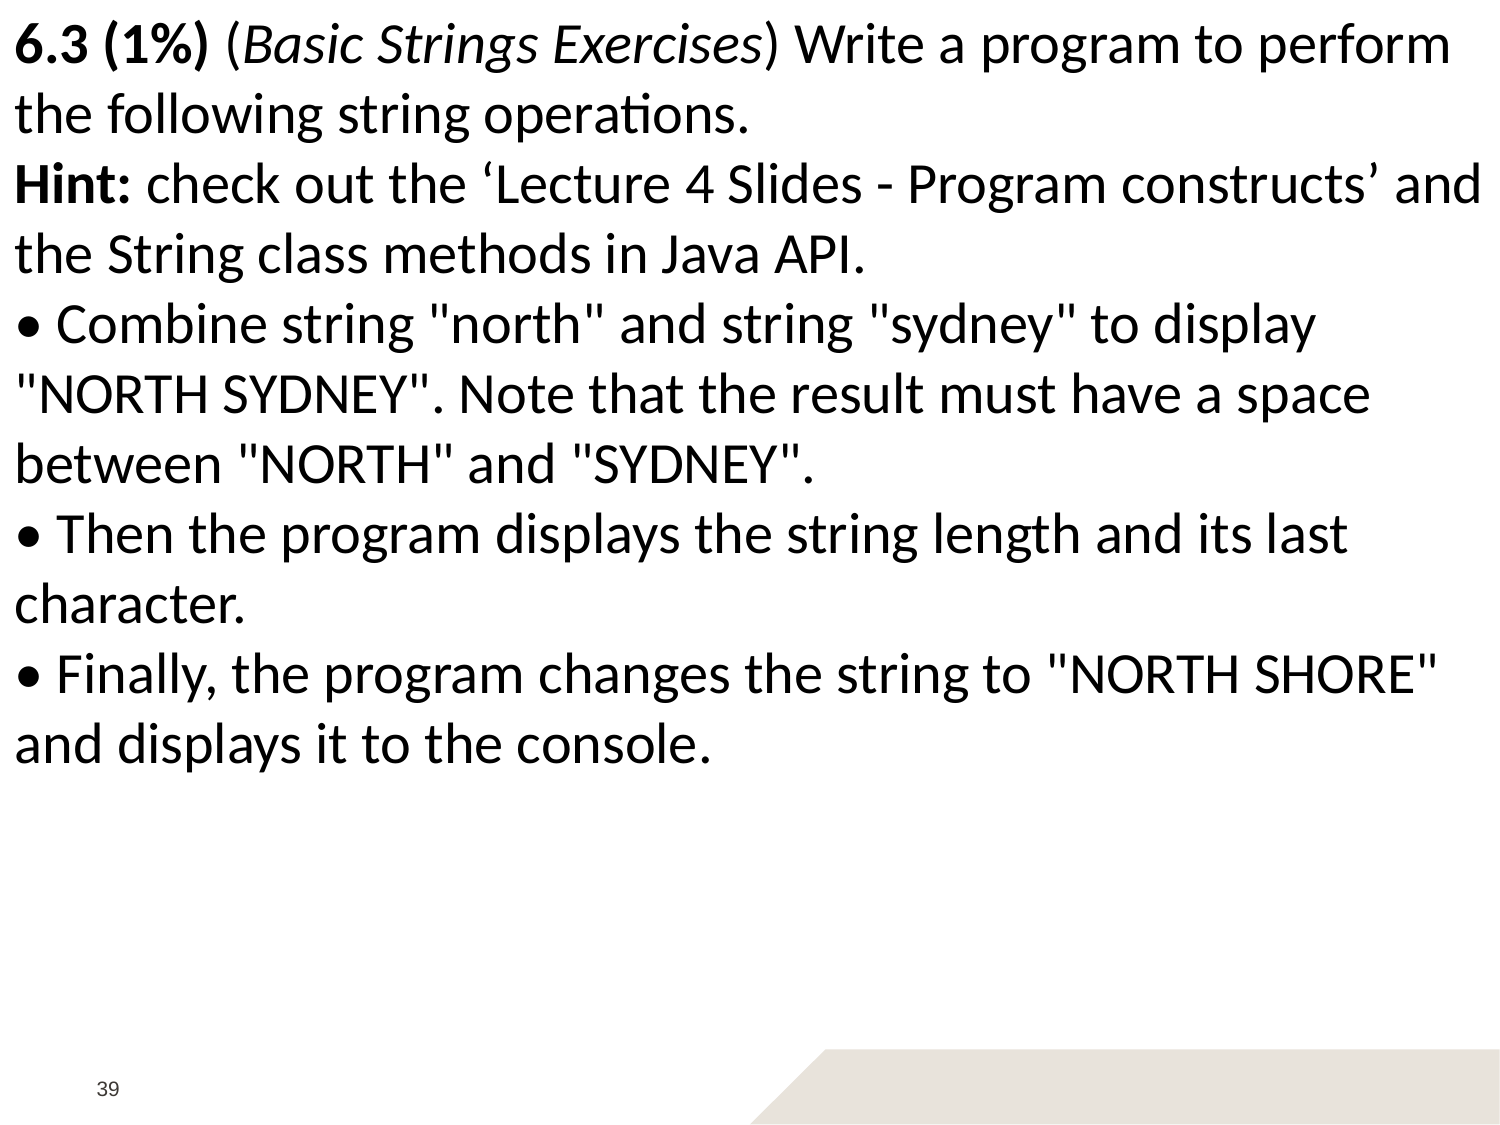

6.3 (1%) (Basic Strings Exercises) Write a program to perform the following string operations.
Hint: check out the ‘Lecture 4 Slides - Program constructs’ and the String class methods in Java API.
• Combine string "north" and string "sydney" to display "NORTH SYDNEY". Note that the result must have a space between "NORTH" and "SYDNEY".
• Then the program displays the string length and its last character.
• Finally, the program changes the string to "NORTH SHORE" and displays it to the console.
39